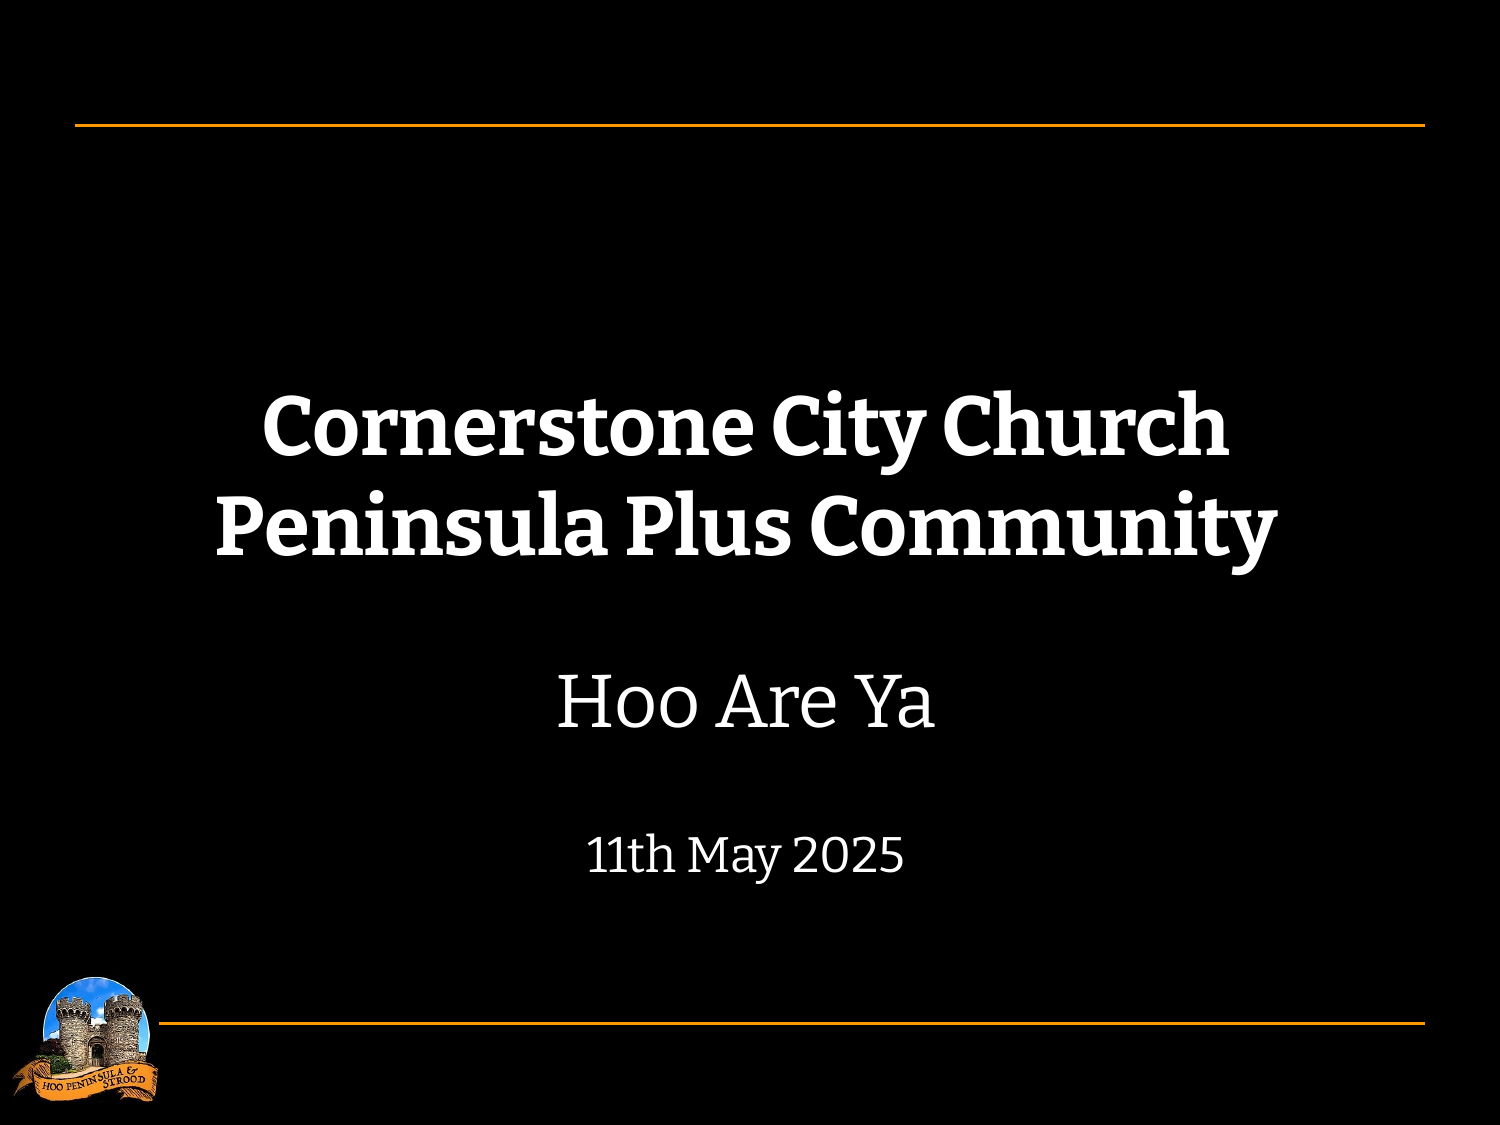

Cornerstone City Church
Peninsula Plus Community
Hoo Are Ya
11th May 2025